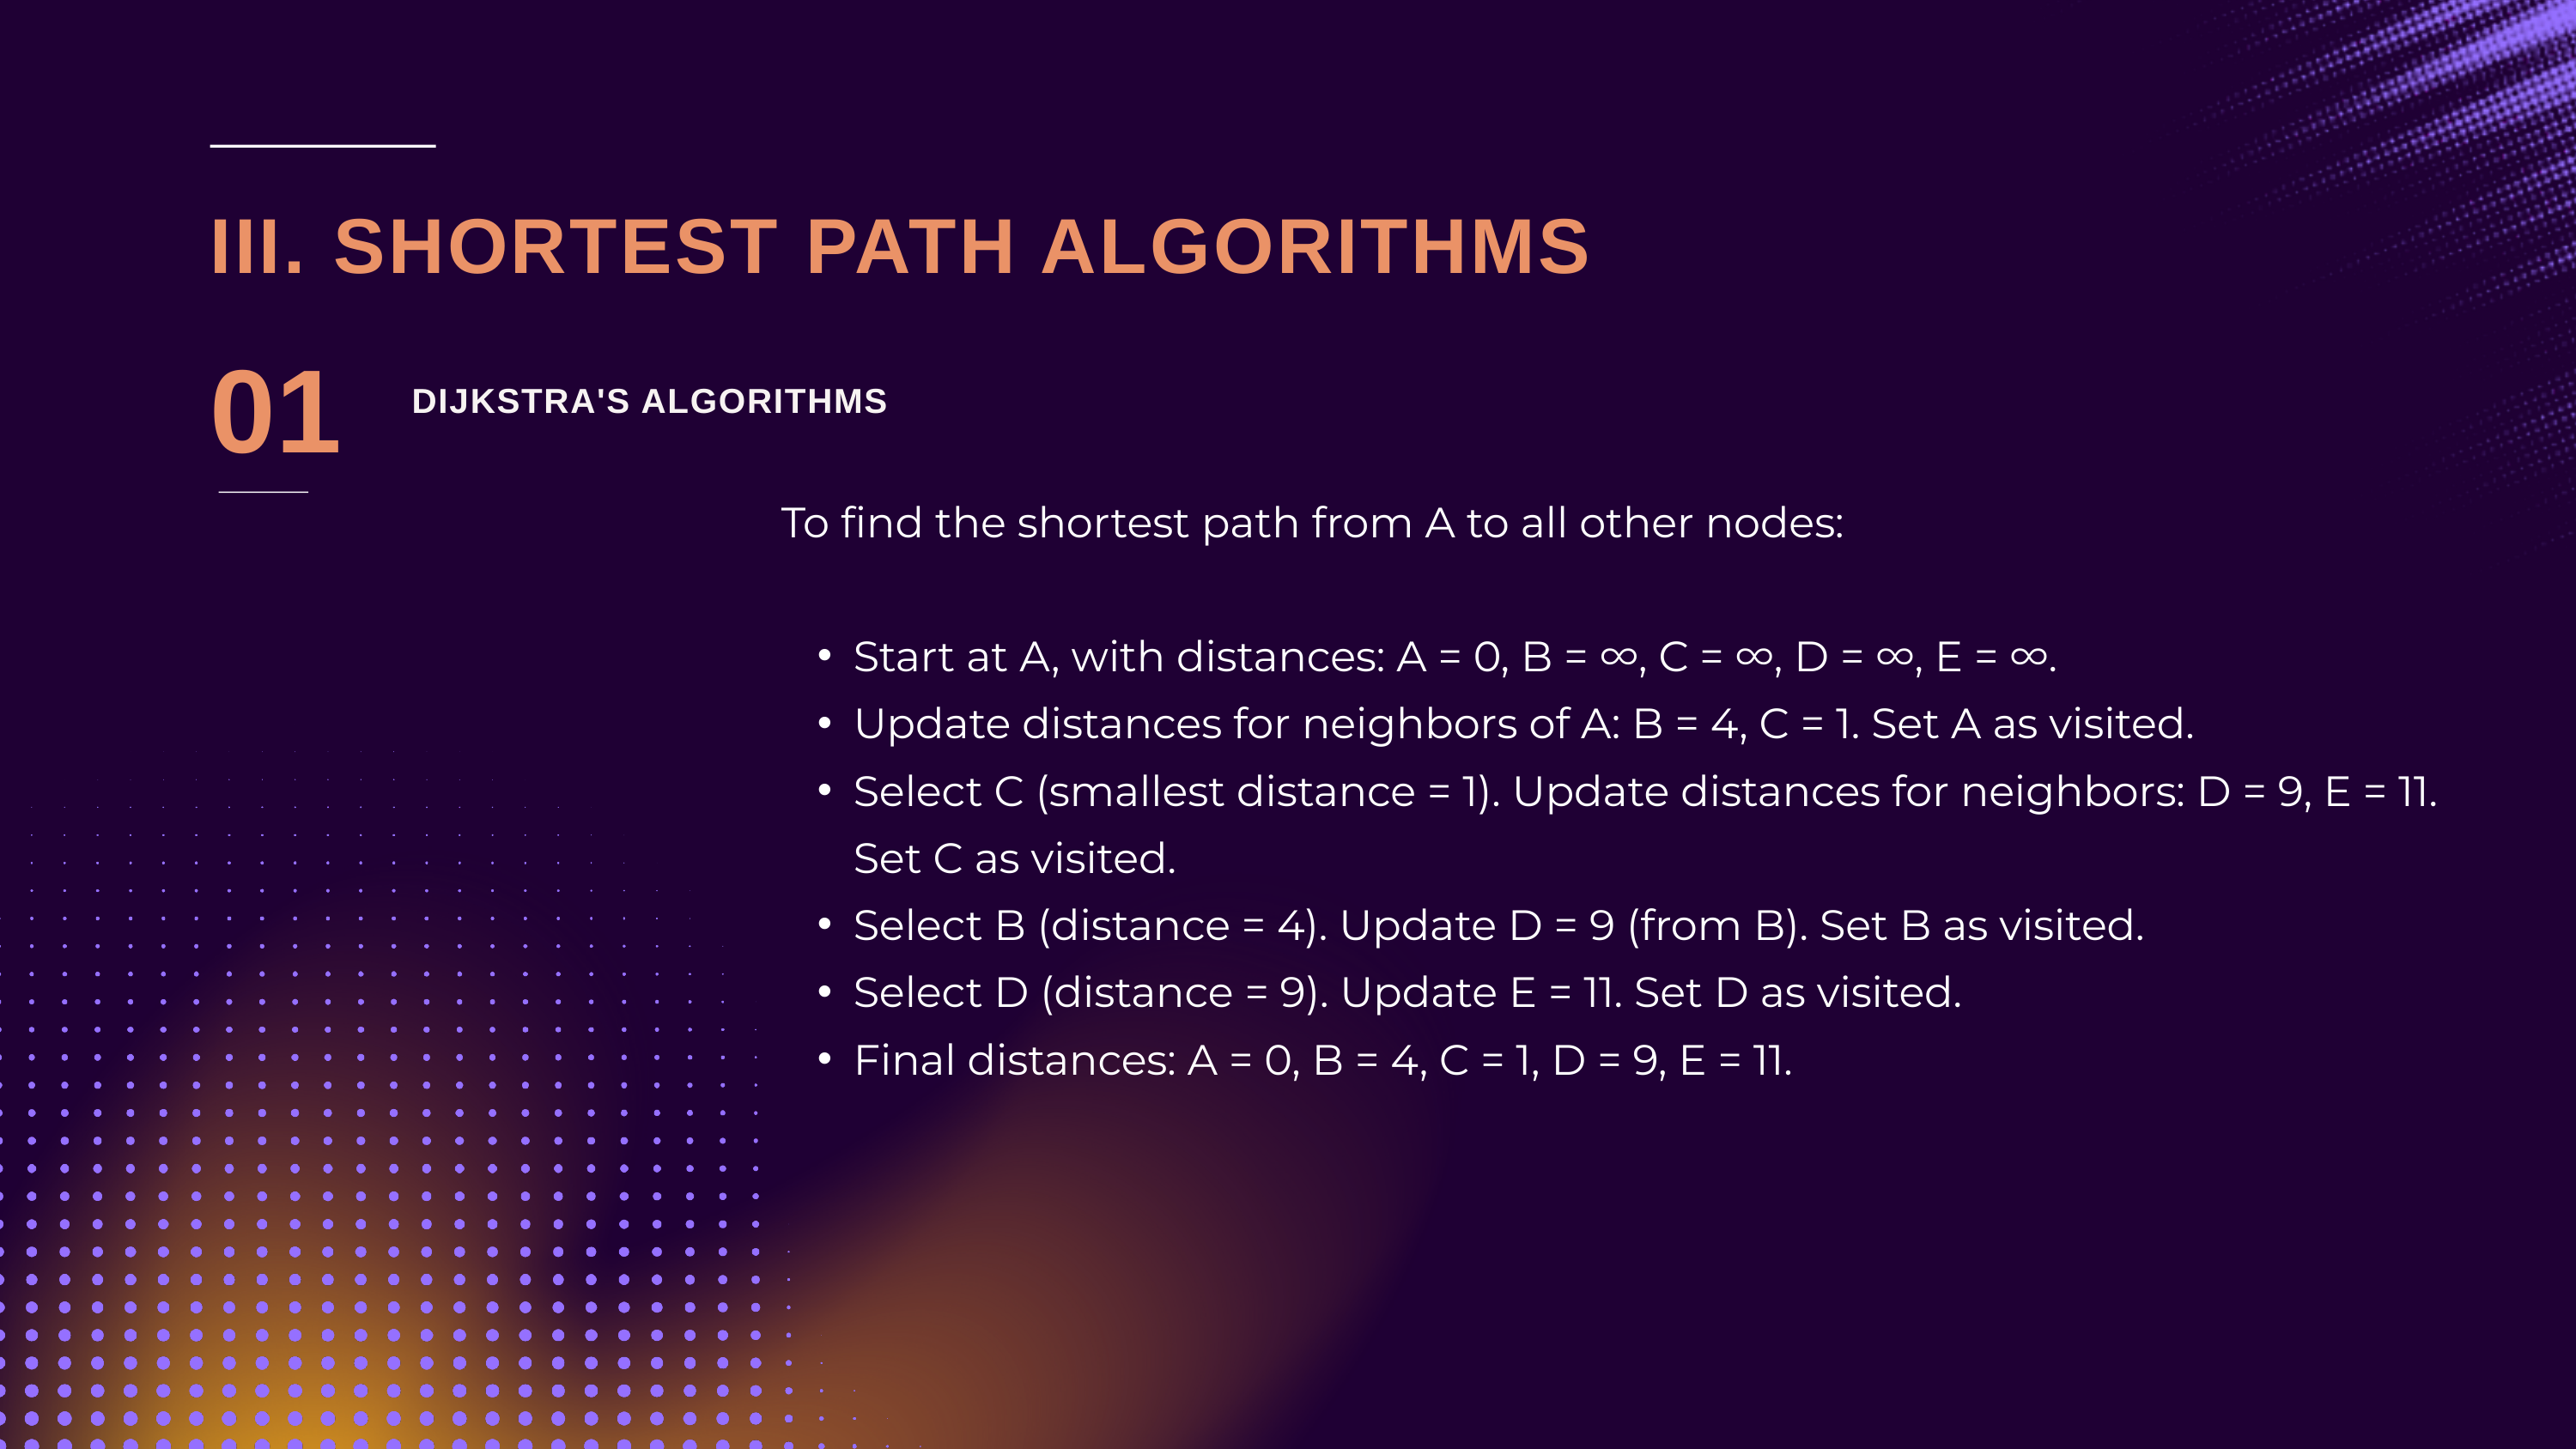

III. SHORTEST PATH ALGORITHMS
01
DIJKSTRA'S ALGORITHMS
To find the shortest path from A to all other nodes:

Start at A, with distances: A = 0, B = ∞, C = ∞, D = ∞, E = ∞.
Update distances for neighbors of A: B = 4, C = 1. Set A as visited.
Select C (smallest distance = 1). Update distances for neighbors: D = 9, E = 11. Set C as visited.
Select B (distance = 4). Update D = 9 (from B). Set B as visited.
Select D (distance = 9). Update E = 11. Set D as visited.
Final distances: A = 0, B = 4, C = 1, D = 9, E = 11.